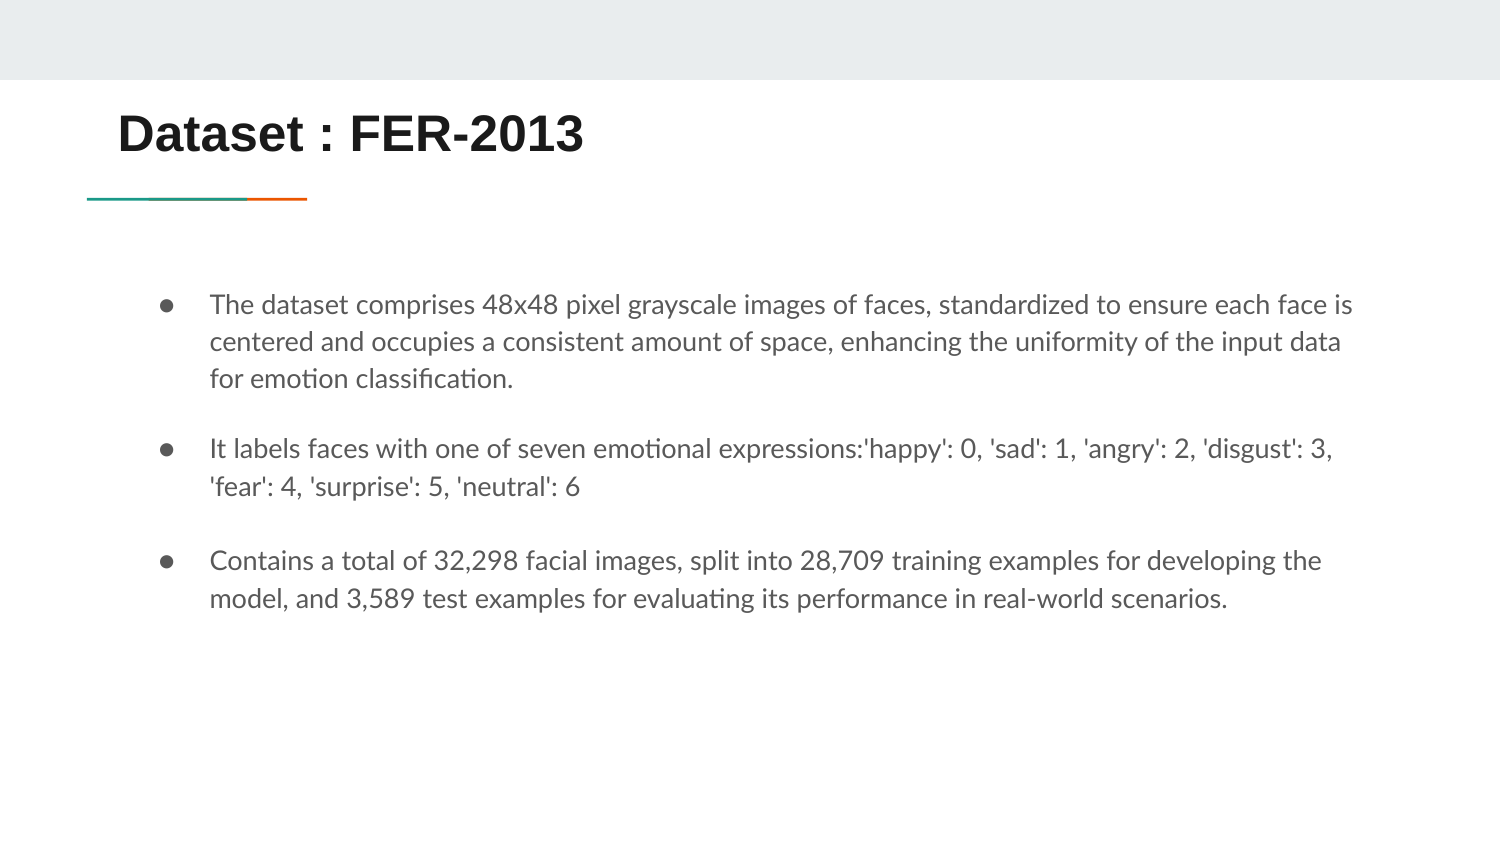

# Dataset : FER-2013

The dataset comprises 48x48 pixel grayscale images of faces, standardized to ensure each face is centered and occupies a consistent amount of space, enhancing the uniformity of the input data for emotion classification.
It labels faces with one of seven emotional expressions:'happy': 0, 'sad': 1, 'angry': 2, 'disgust': 3, 'fear': 4, 'surprise': 5, 'neutral': 6
Contains a total of 32,298 facial images, split into 28,709 training examples for developing the model, and 3,589 test examples for evaluating its performance in real-world scenarios.